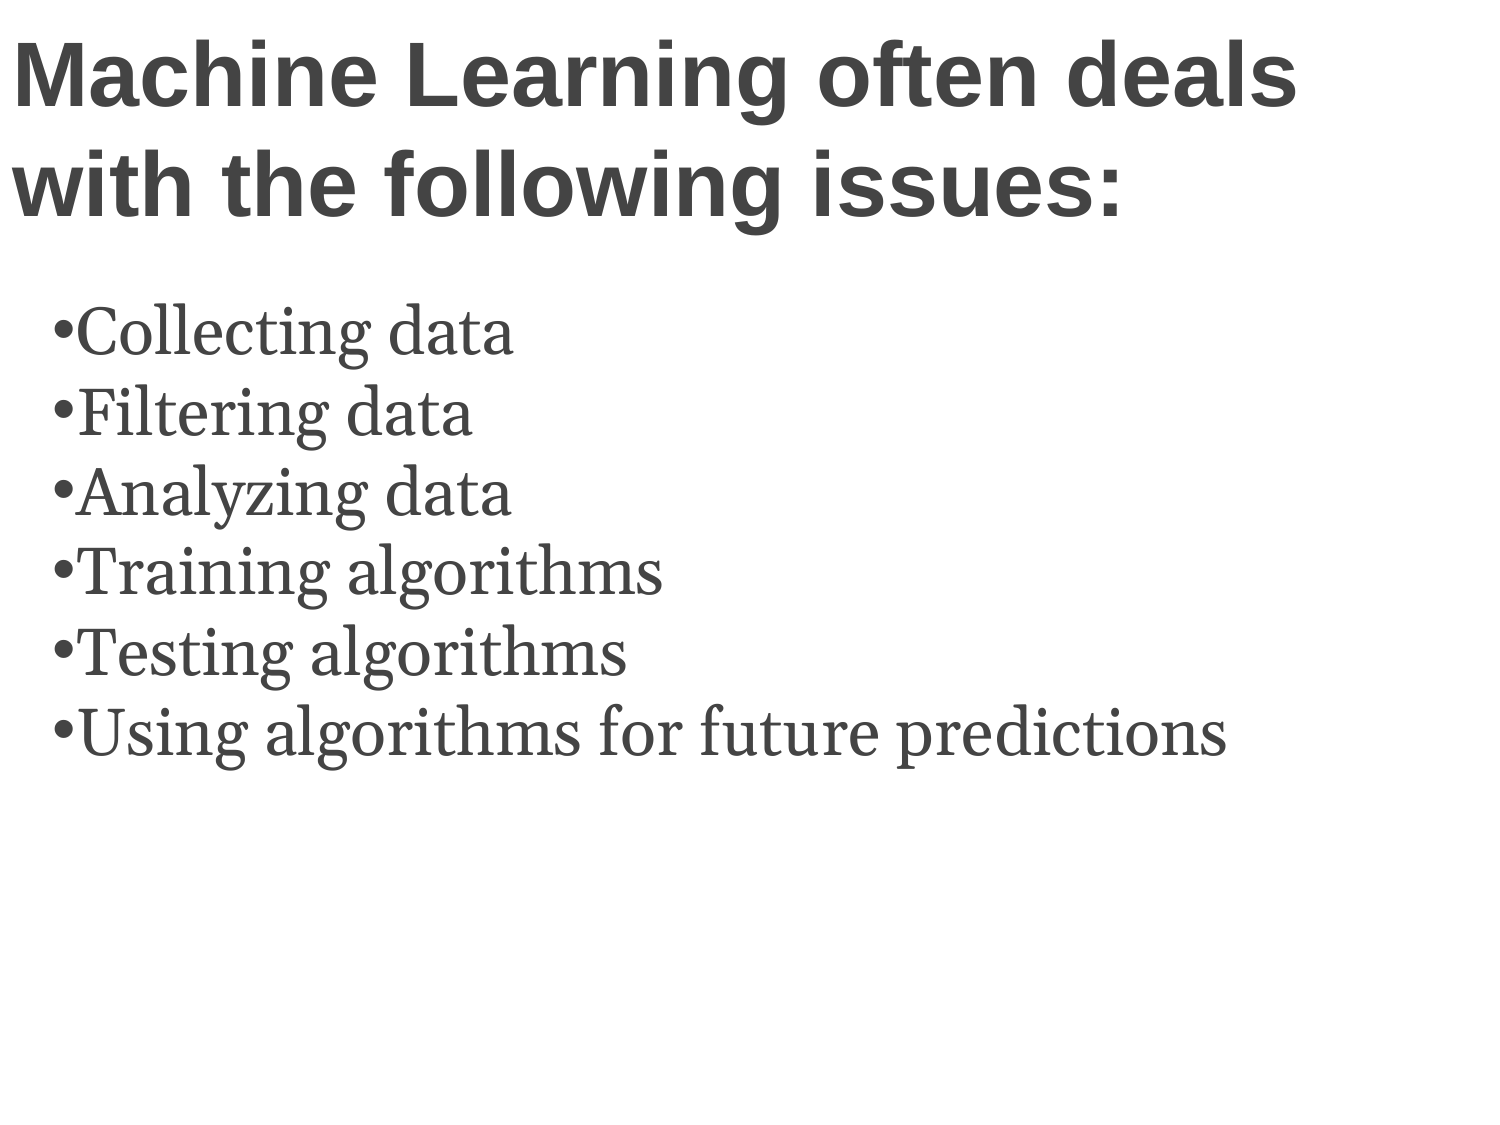

# Machine Learning often deals with the following issues:

Collecting data
Filtering data
Analyzing data
Training algorithms
Testing algorithms
Using algorithms for future predictions